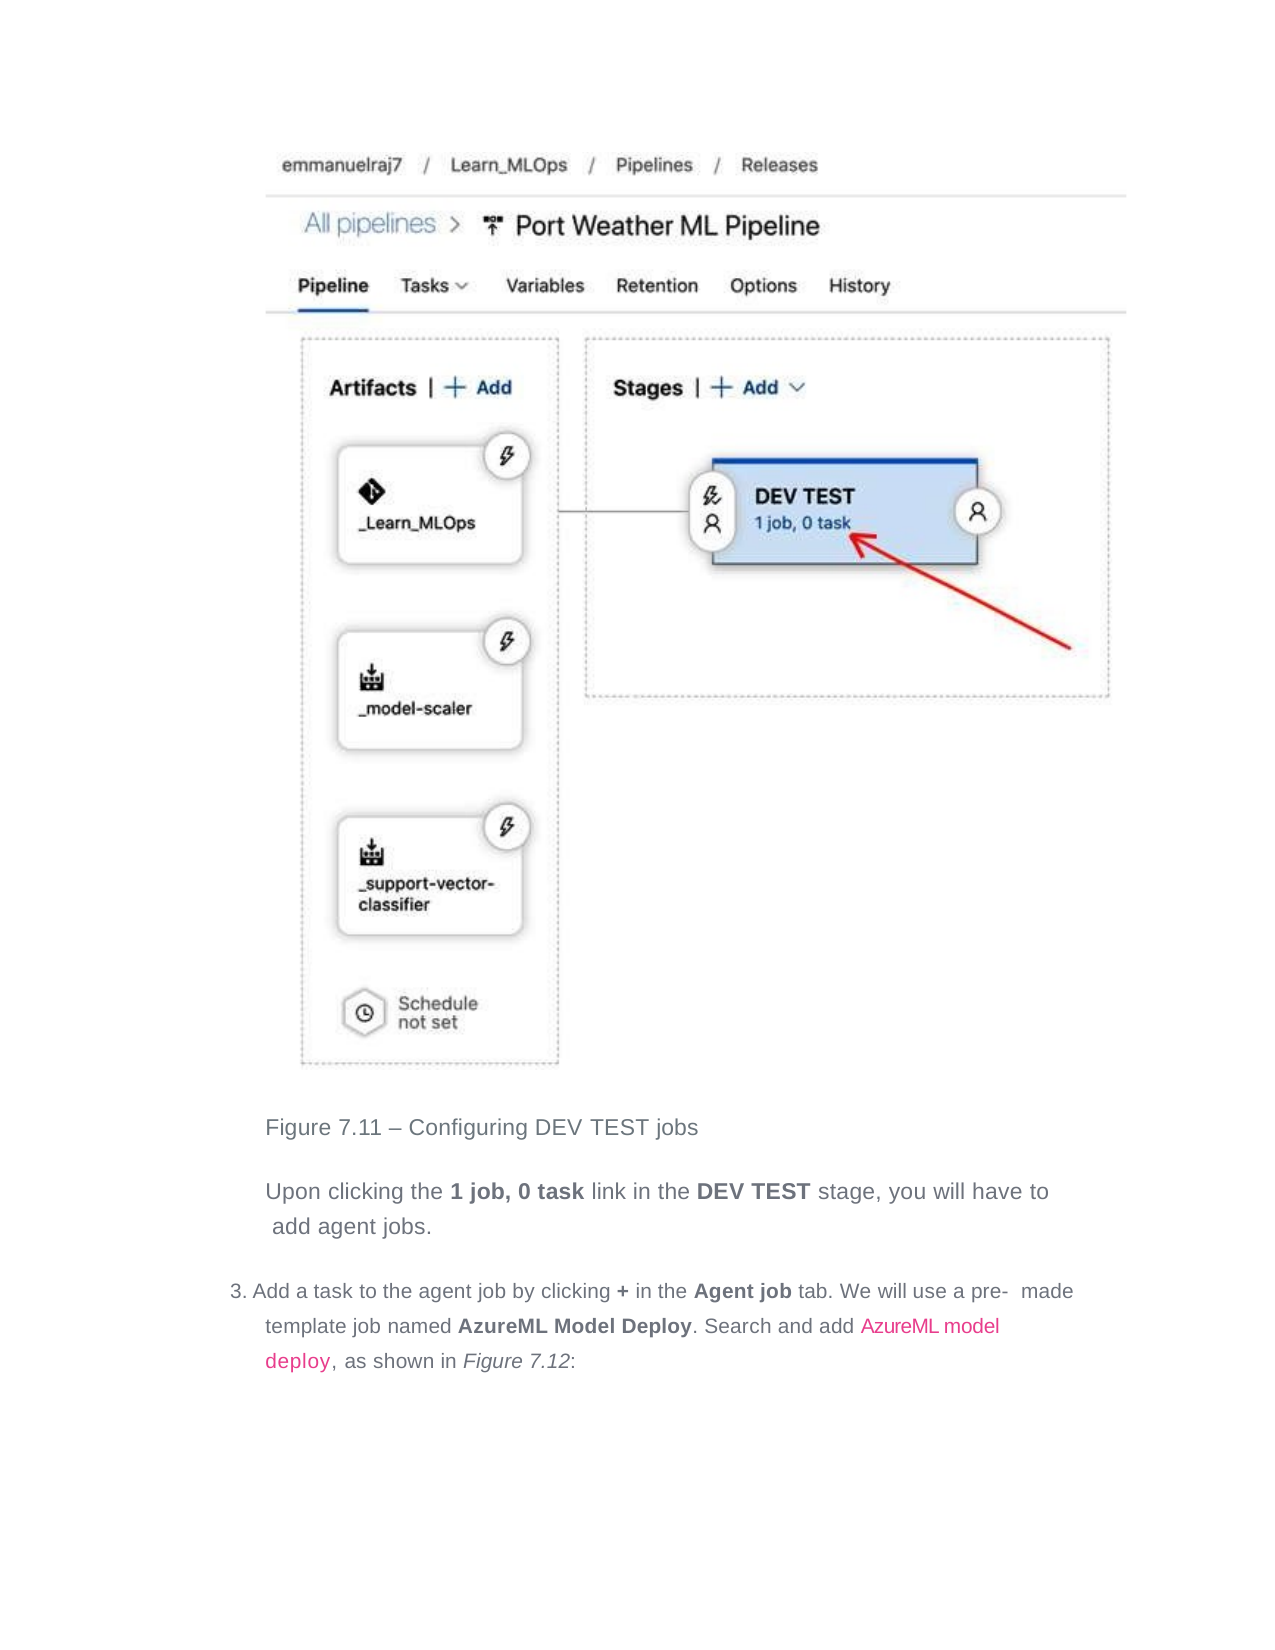

Figure 7.11 – Configuring DEV TEST jobs

Upon clicking the 1 job, 0 task link in the DEV TEST stage, you will have to  add agent jobs.

3. Add a task to the agent job by clicking + in the Agent job tab. We will use a pre-  made template job named AzureML Model Deploy. Search and add AzureML model  deploy, as shown in Figure 7.12: